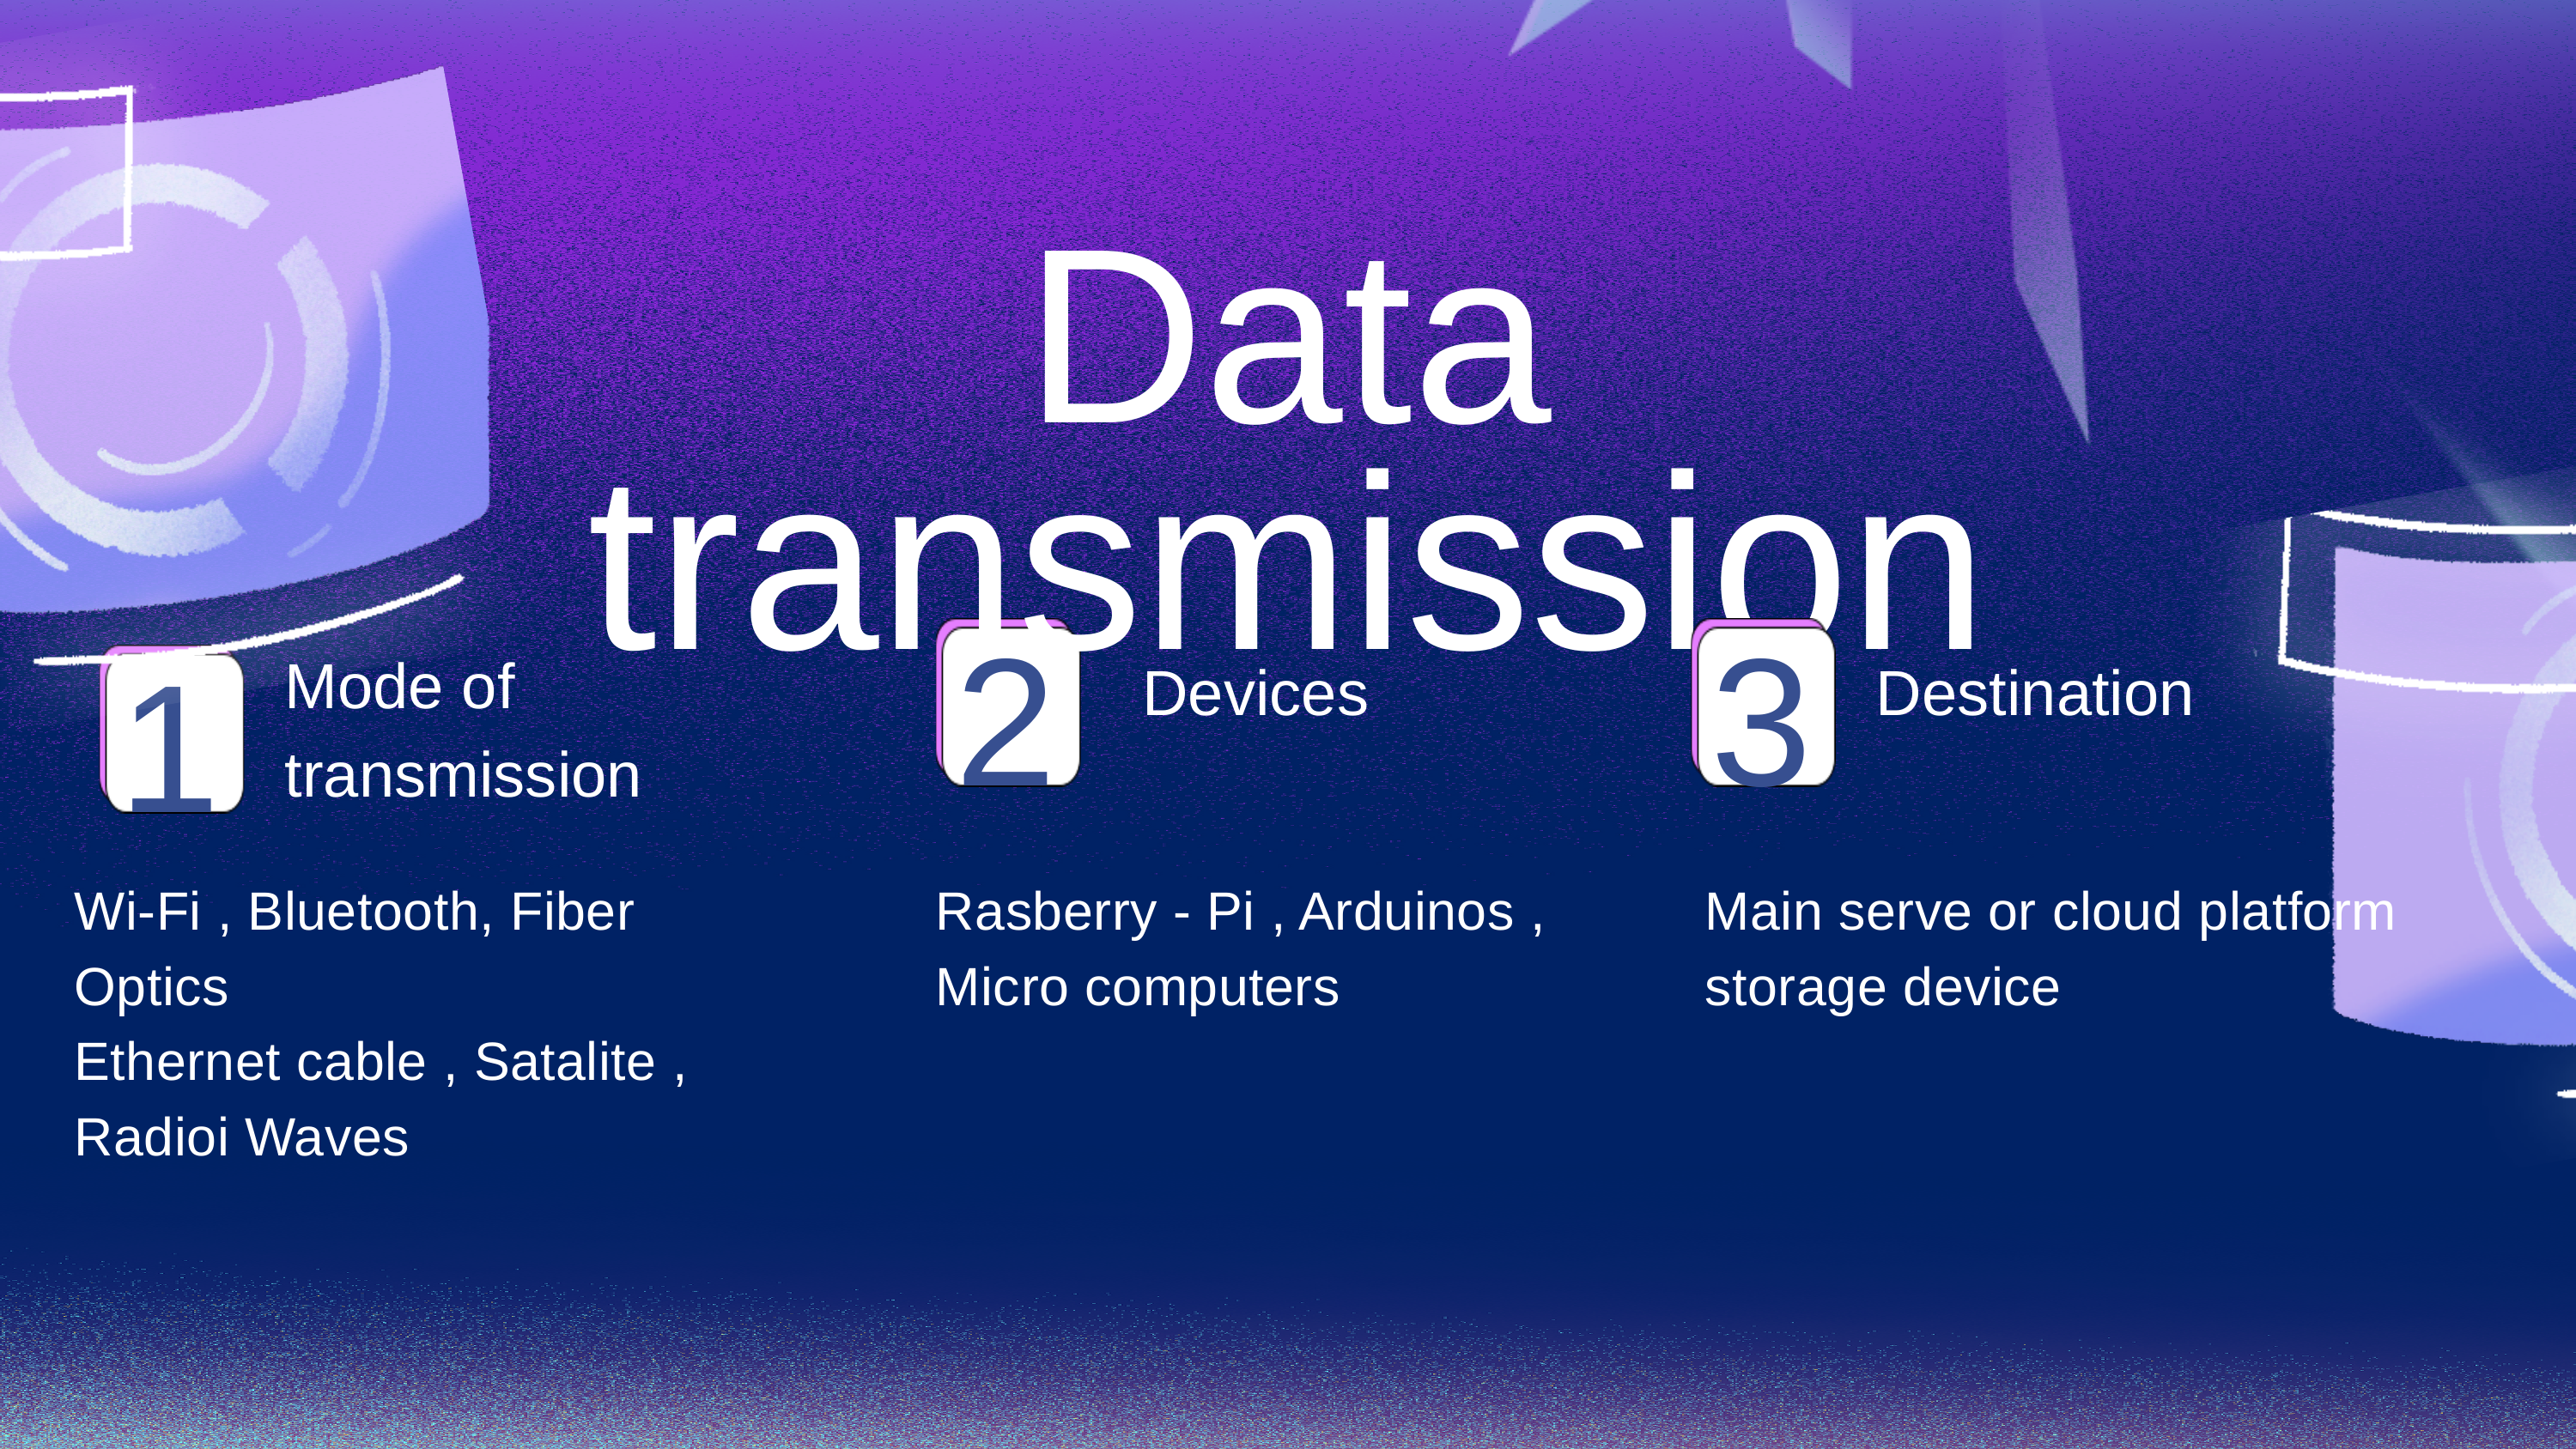

Data transmission

2

3

1

Mode of transmission
Devices
Destination
Wi-Fi , Bluetooth, Fiber Optics
Ethernet cable , Satalite , Radioi Waves
Rasberry - Pi , Arduinos , Micro computers
Main serve or cloud platform storage device